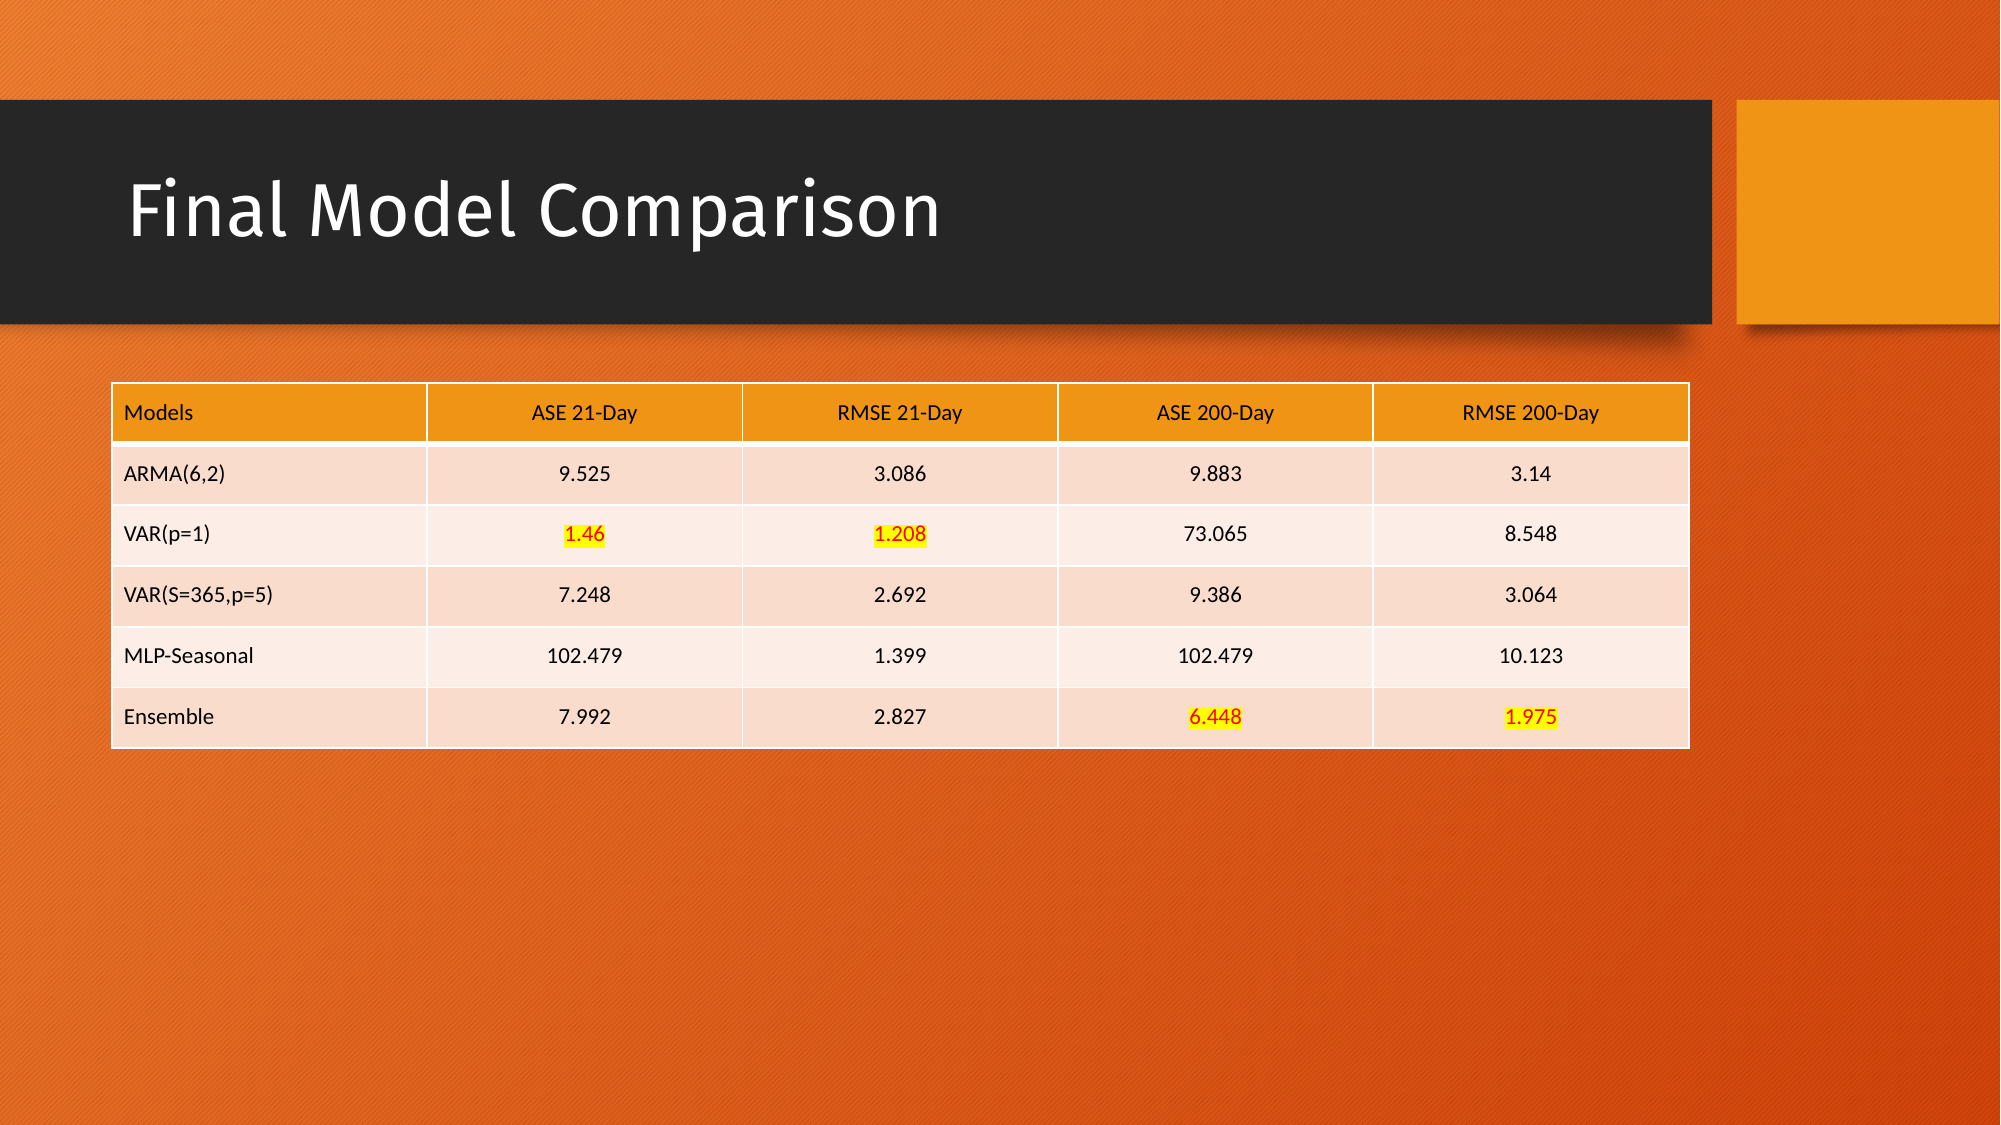

# Final Model Comparison
| Models | ASE 21-Day | RMSE 21-Day | ASE 200-Day | RMSE 200-Day |
| --- | --- | --- | --- | --- |
| ARMA(6,2) | 9.525 | 3.086 | 9.883 | 3.14 |
| VAR(p=1) | 1.46 | 1.208 | 73.065 | 8.548 |
| VAR(S=365,p=5) | 7.248 | 2.692 | 9.386 | 3.064 |
| MLP-Seasonal | 102.479 | 1.399 | 102.479 | 10.123 |
| Ensemble | 7.992 | 2.827 | 6.448 | 1.975 |